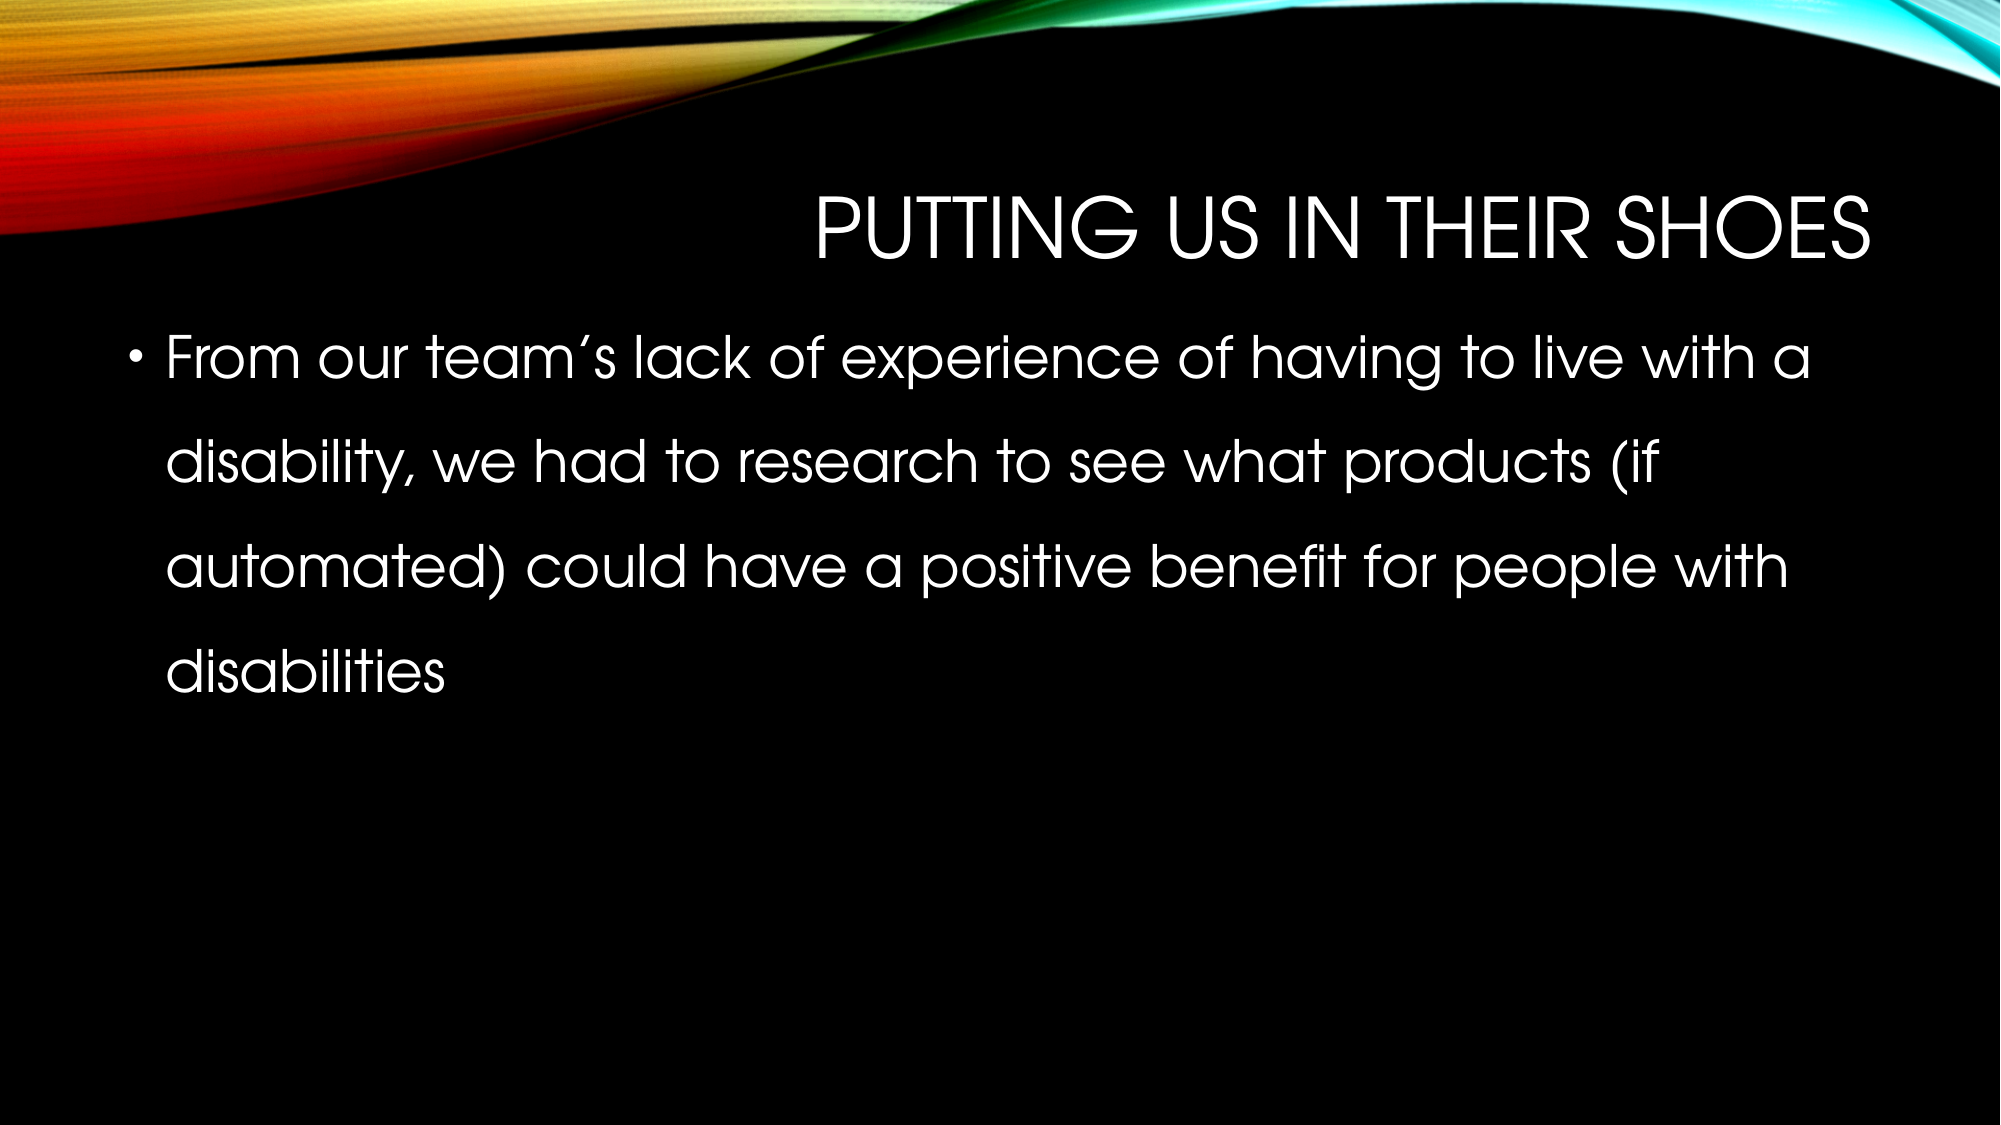

# Putting Us In Their Shoes
From our team’s lack of experience of having to live with a disability, we had to research to see what products (if automated) could have a positive benefit for people with disabilities